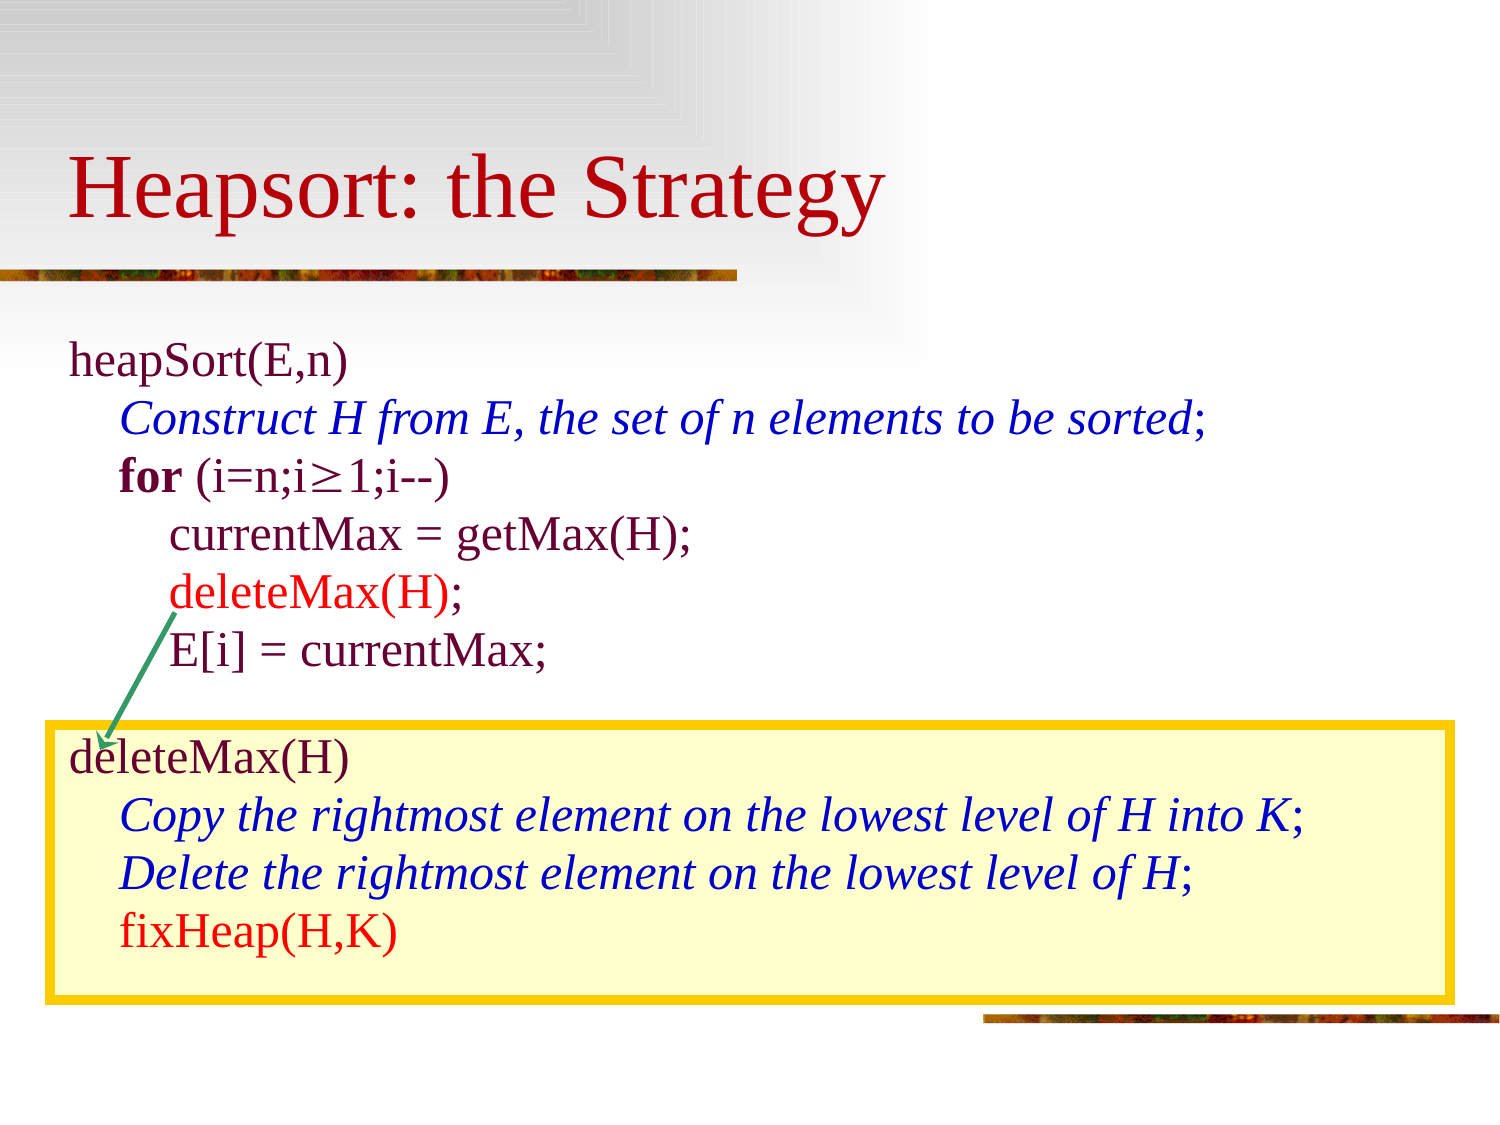

# Heapsort: the Strategy
heapSort(E,n)
    Construct H from E, the set of n elements to be sorted;
    for (i=n;i≥1;i--)
        currentMax = getMax(H);
        deleteMax(H);
        E[i] = currentMax;
deleteMax(H)
    Copy the rightmost element on the lowest level of H into K;
    Delete the rightmost element on the lowest level of H;
    fixHeap(H,K)